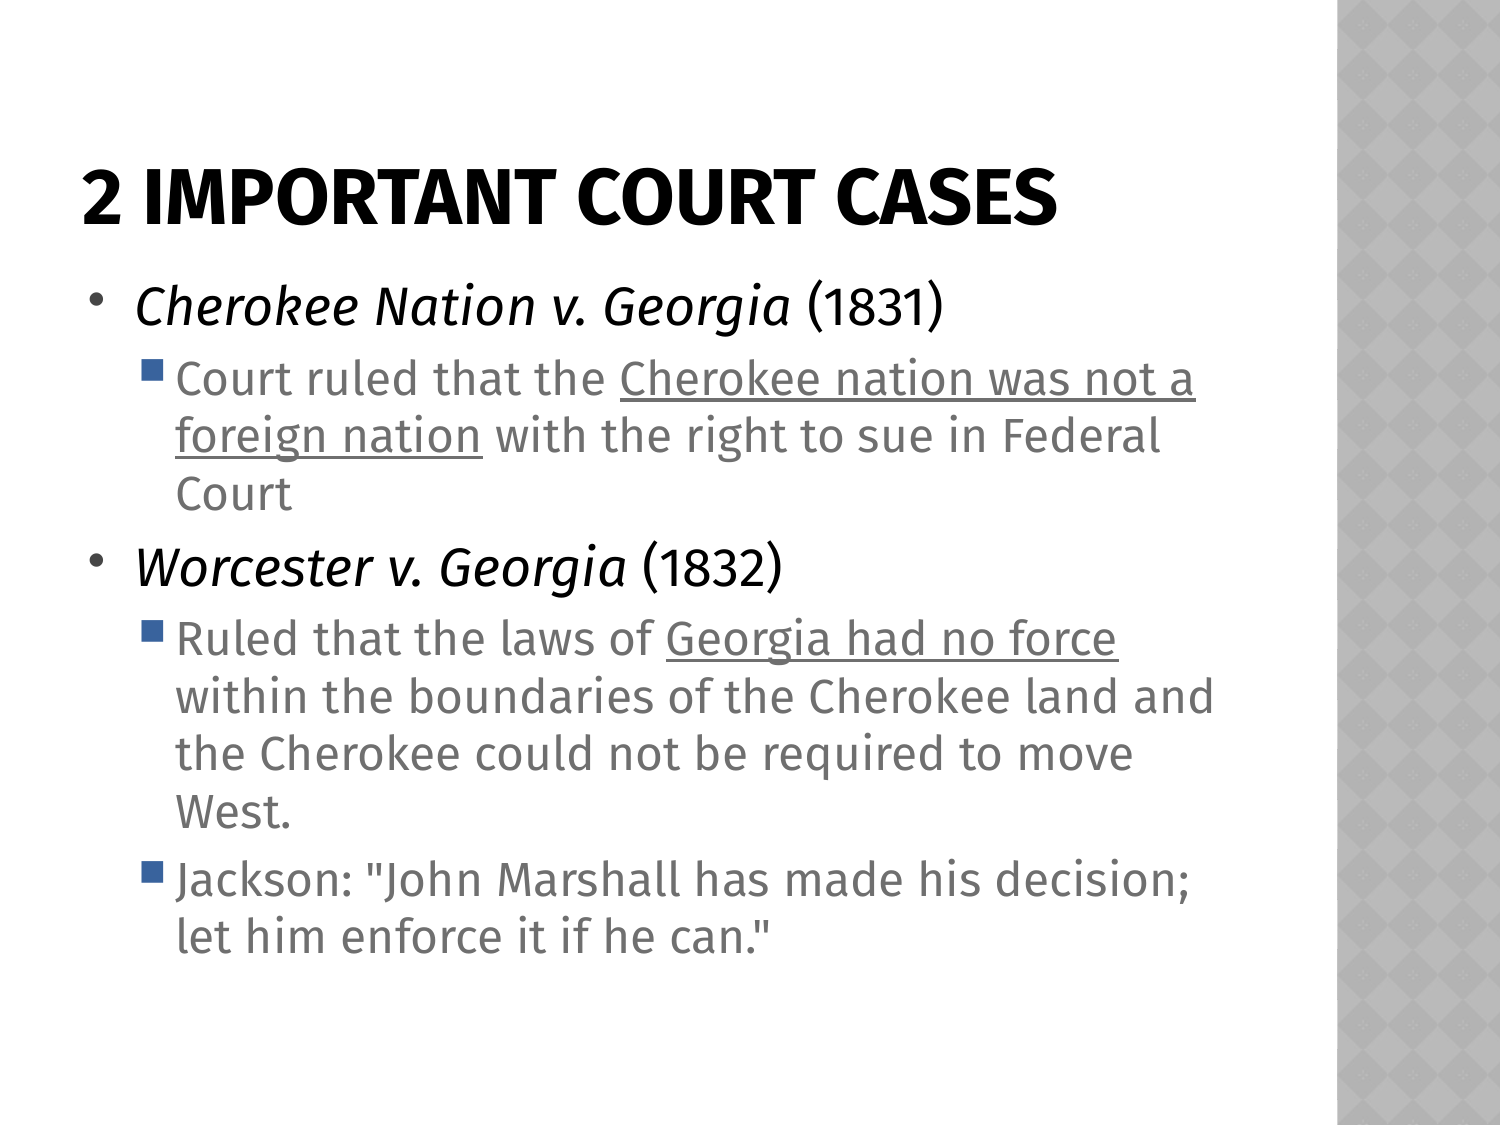

# 2 important Court Cases
Cherokee Nation v. Georgia (1831)
Court ruled that the Cherokee nation was not a foreign nation with the right to sue in Federal Court
Worcester v. Georgia (1832)
Ruled that the laws of Georgia had no force within the boundaries of the Cherokee land and the Cherokee could not be required to move West.
Jackson: "John Marshall has made his decision; let him enforce it if he can."